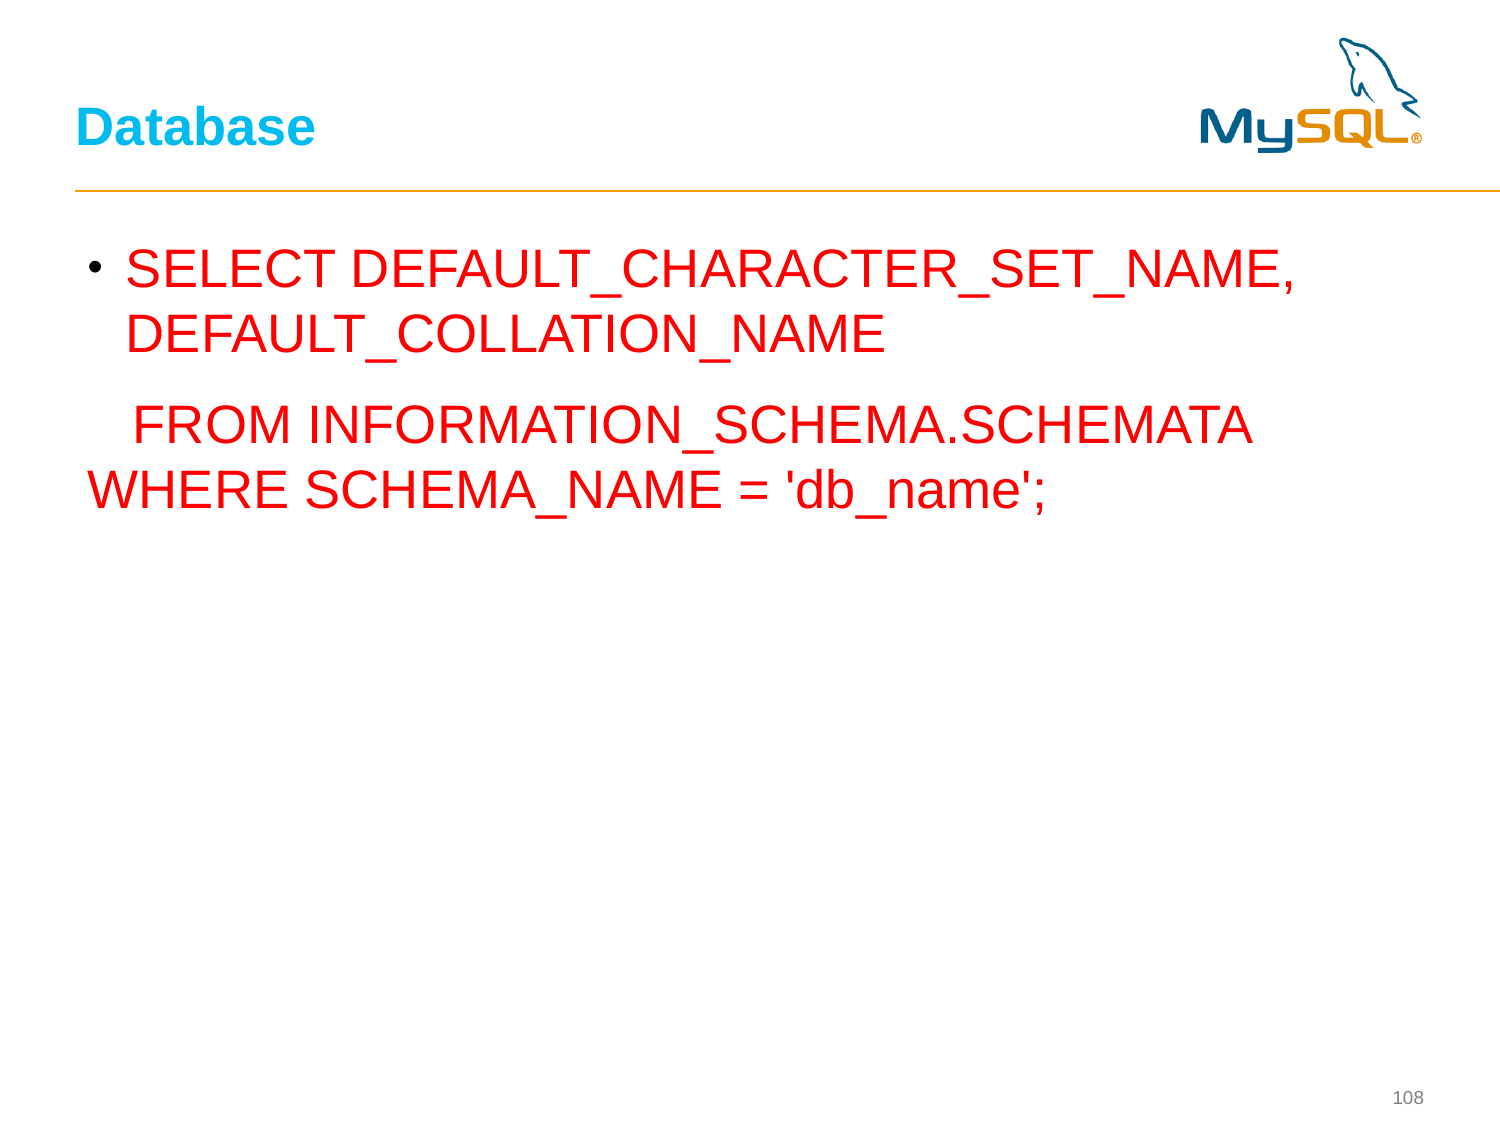

# Database
SELECT DEFAULT_CHARACTER_SET_NAME, DEFAULT_COLLATION_NAME
   FROM INFORMATION_SCHEMA.SCHEMATA      WHERE SCHEMA_NAME = 'db_name';